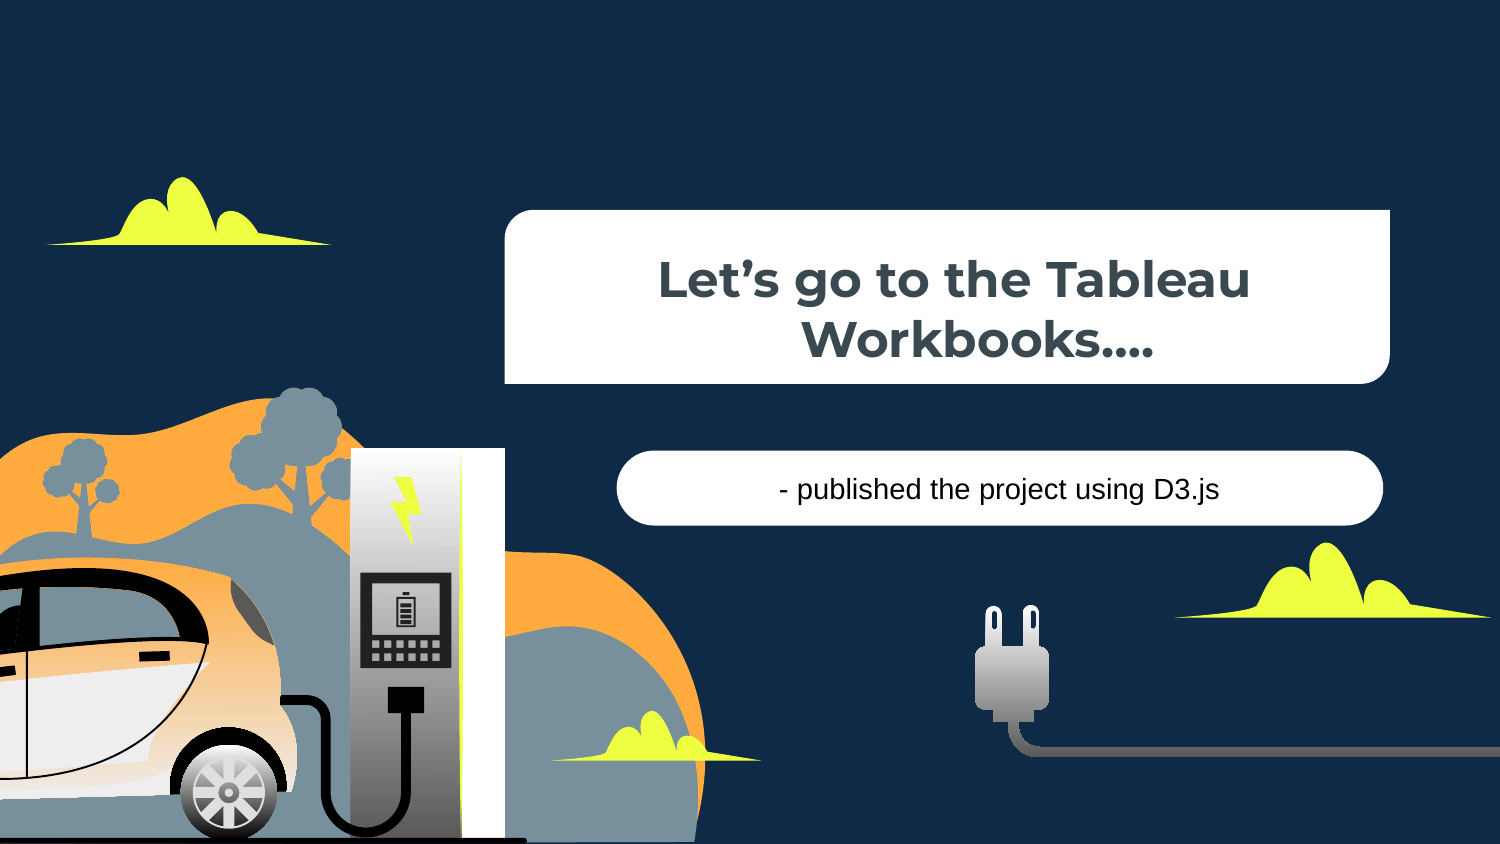

# Let’s go to the Tableau Workbooks….ESS

- published the project using D3.js
You can enter a subtitle here if you need it